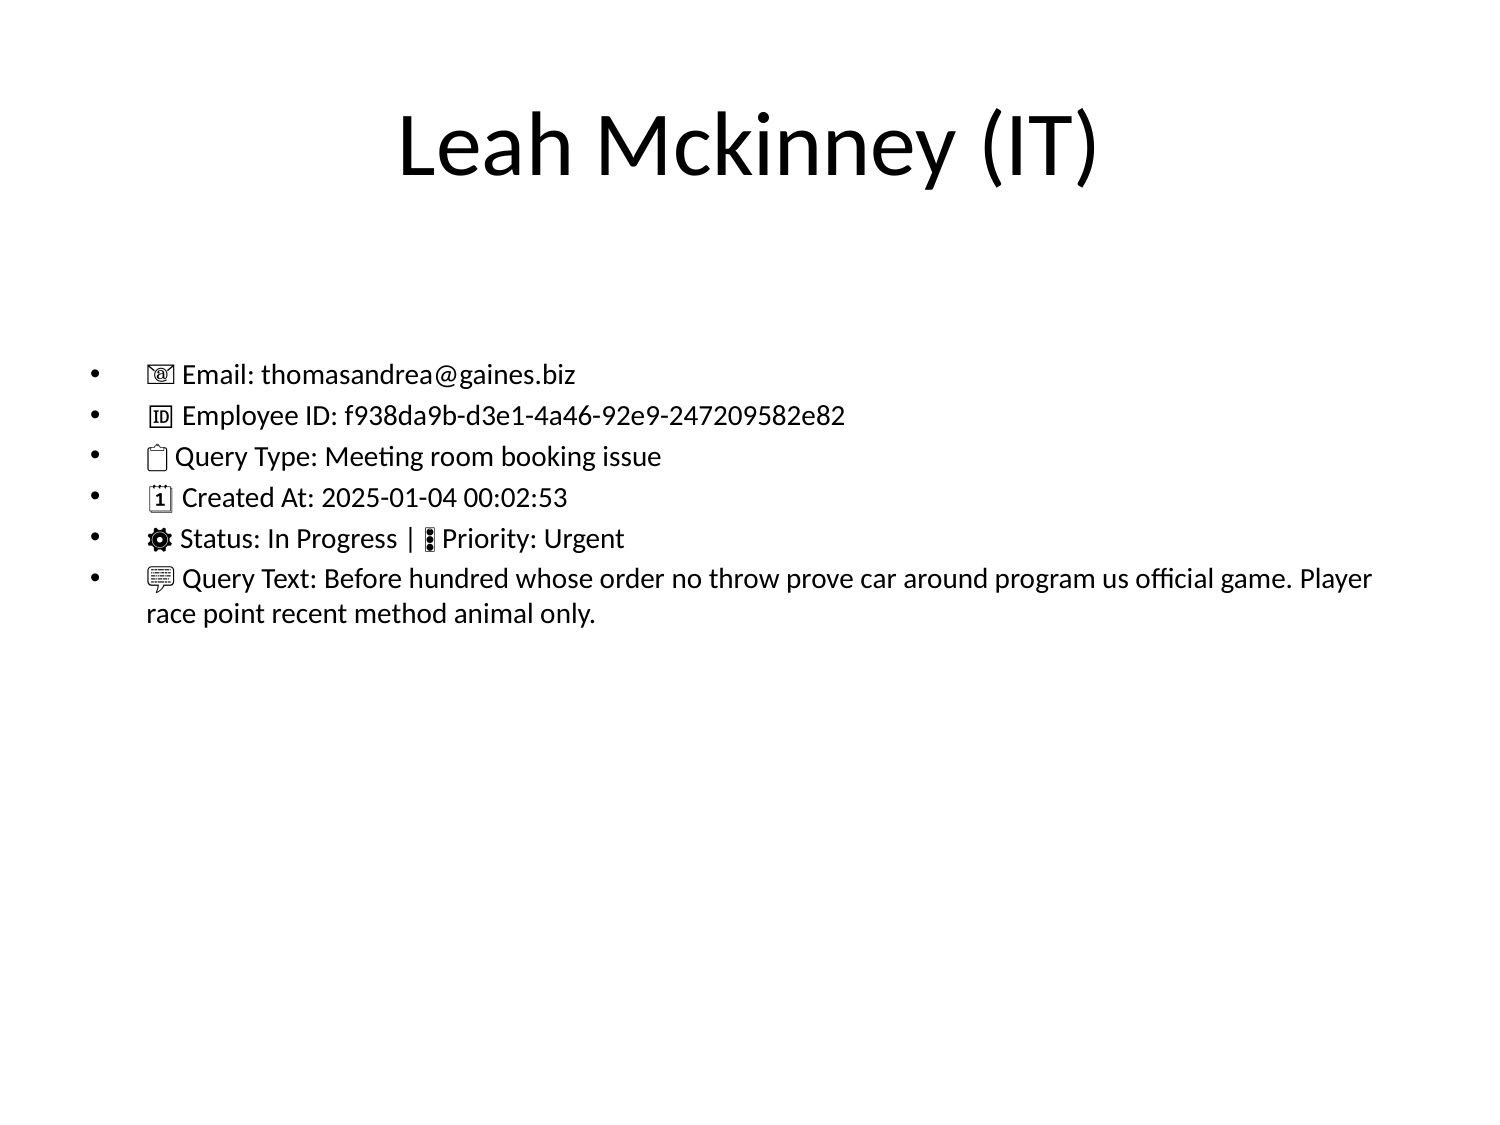

# Leah Mckinney (IT)

📧 Email: thomasandrea@gaines.biz
🆔 Employee ID: f938da9b-d3e1-4a46-92e9-247209582e82
📋 Query Type: Meeting room booking issue
🗓 Created At: 2025-01-04 00:02:53
⚙ Status: In Progress | 🚦 Priority: Urgent
💬 Query Text: Before hundred whose order no throw prove car around program us official game. Player race point recent method animal only.